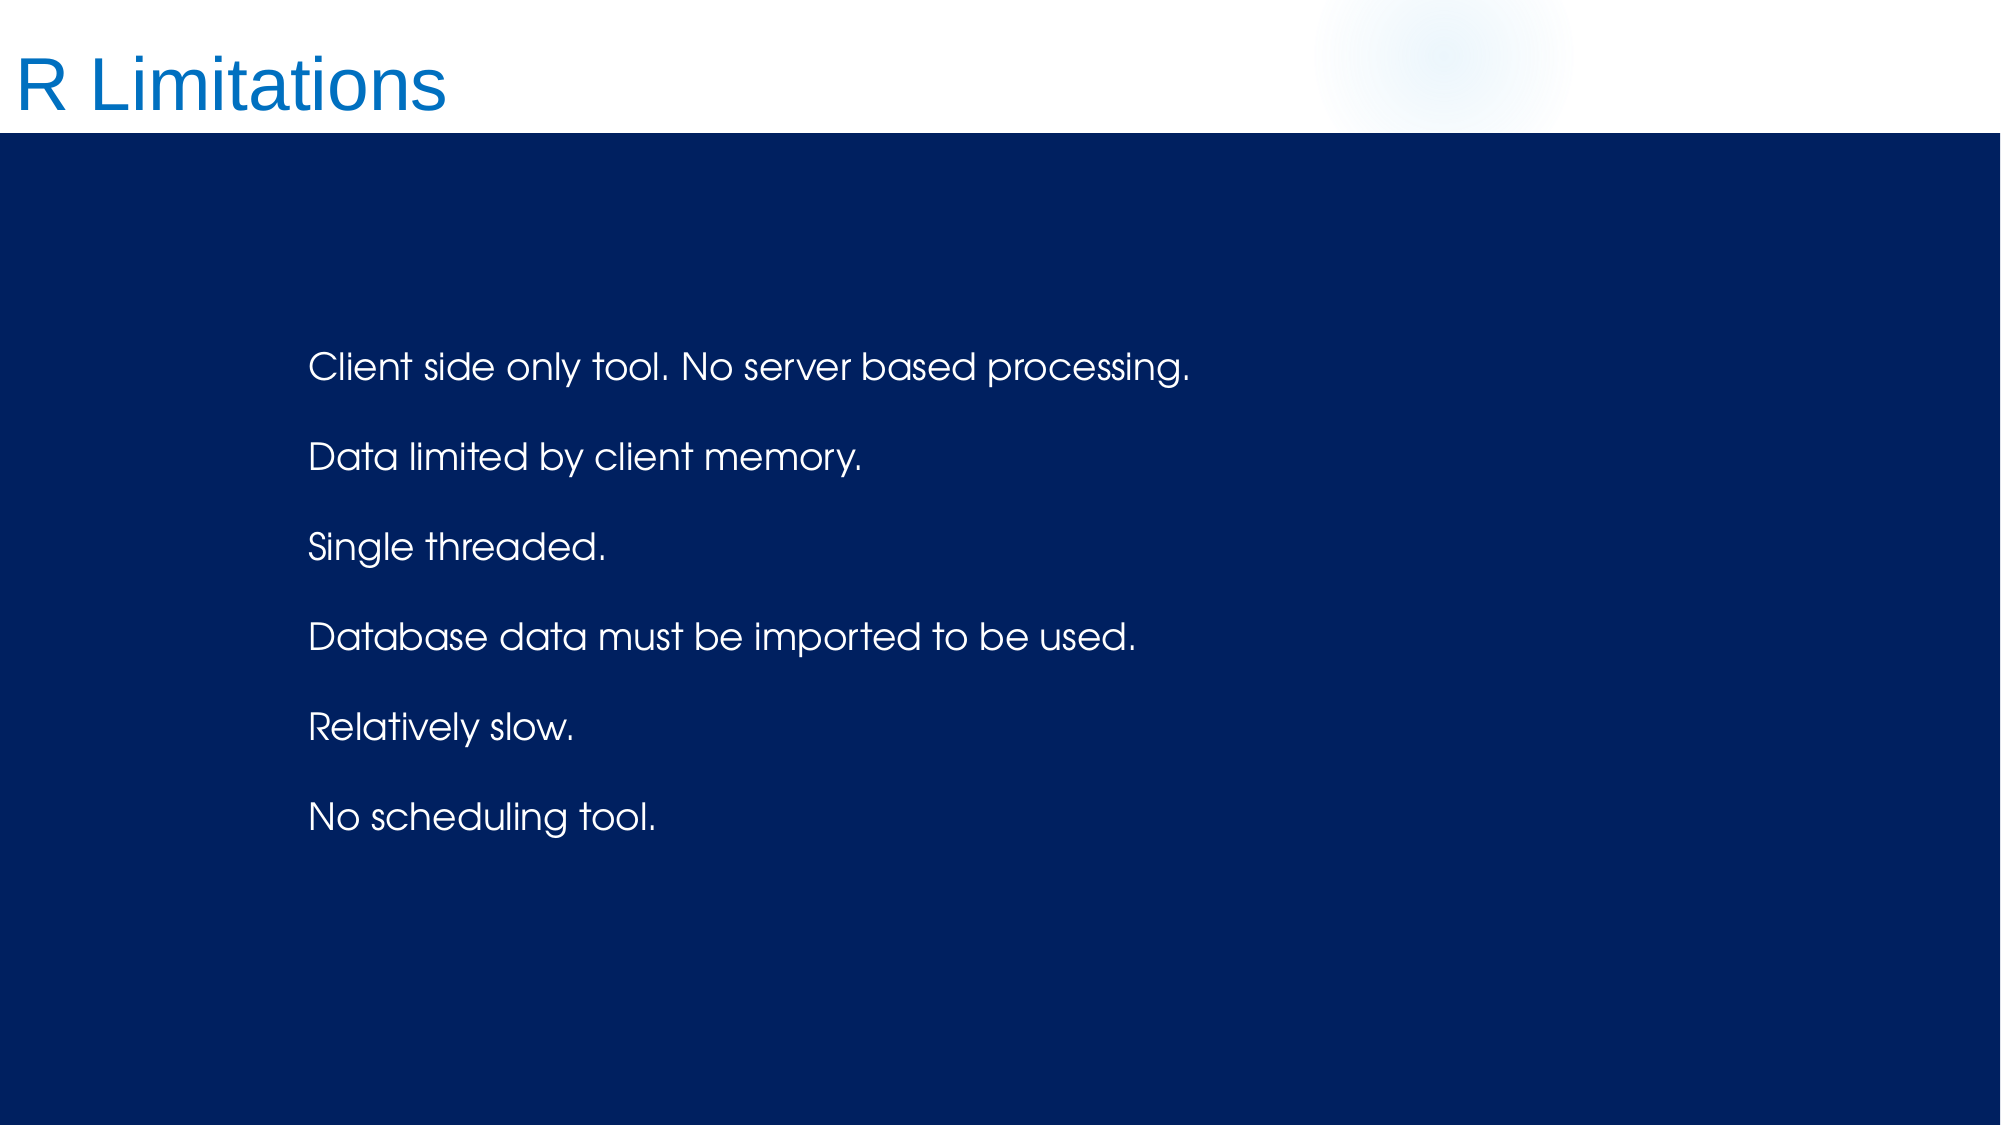

R Limitations

Client side only tool. No server based processing.

Data limited by client memory.

Single threaded.

Database data must be imported to be used.

Relatively slow.

No scheduling tool.